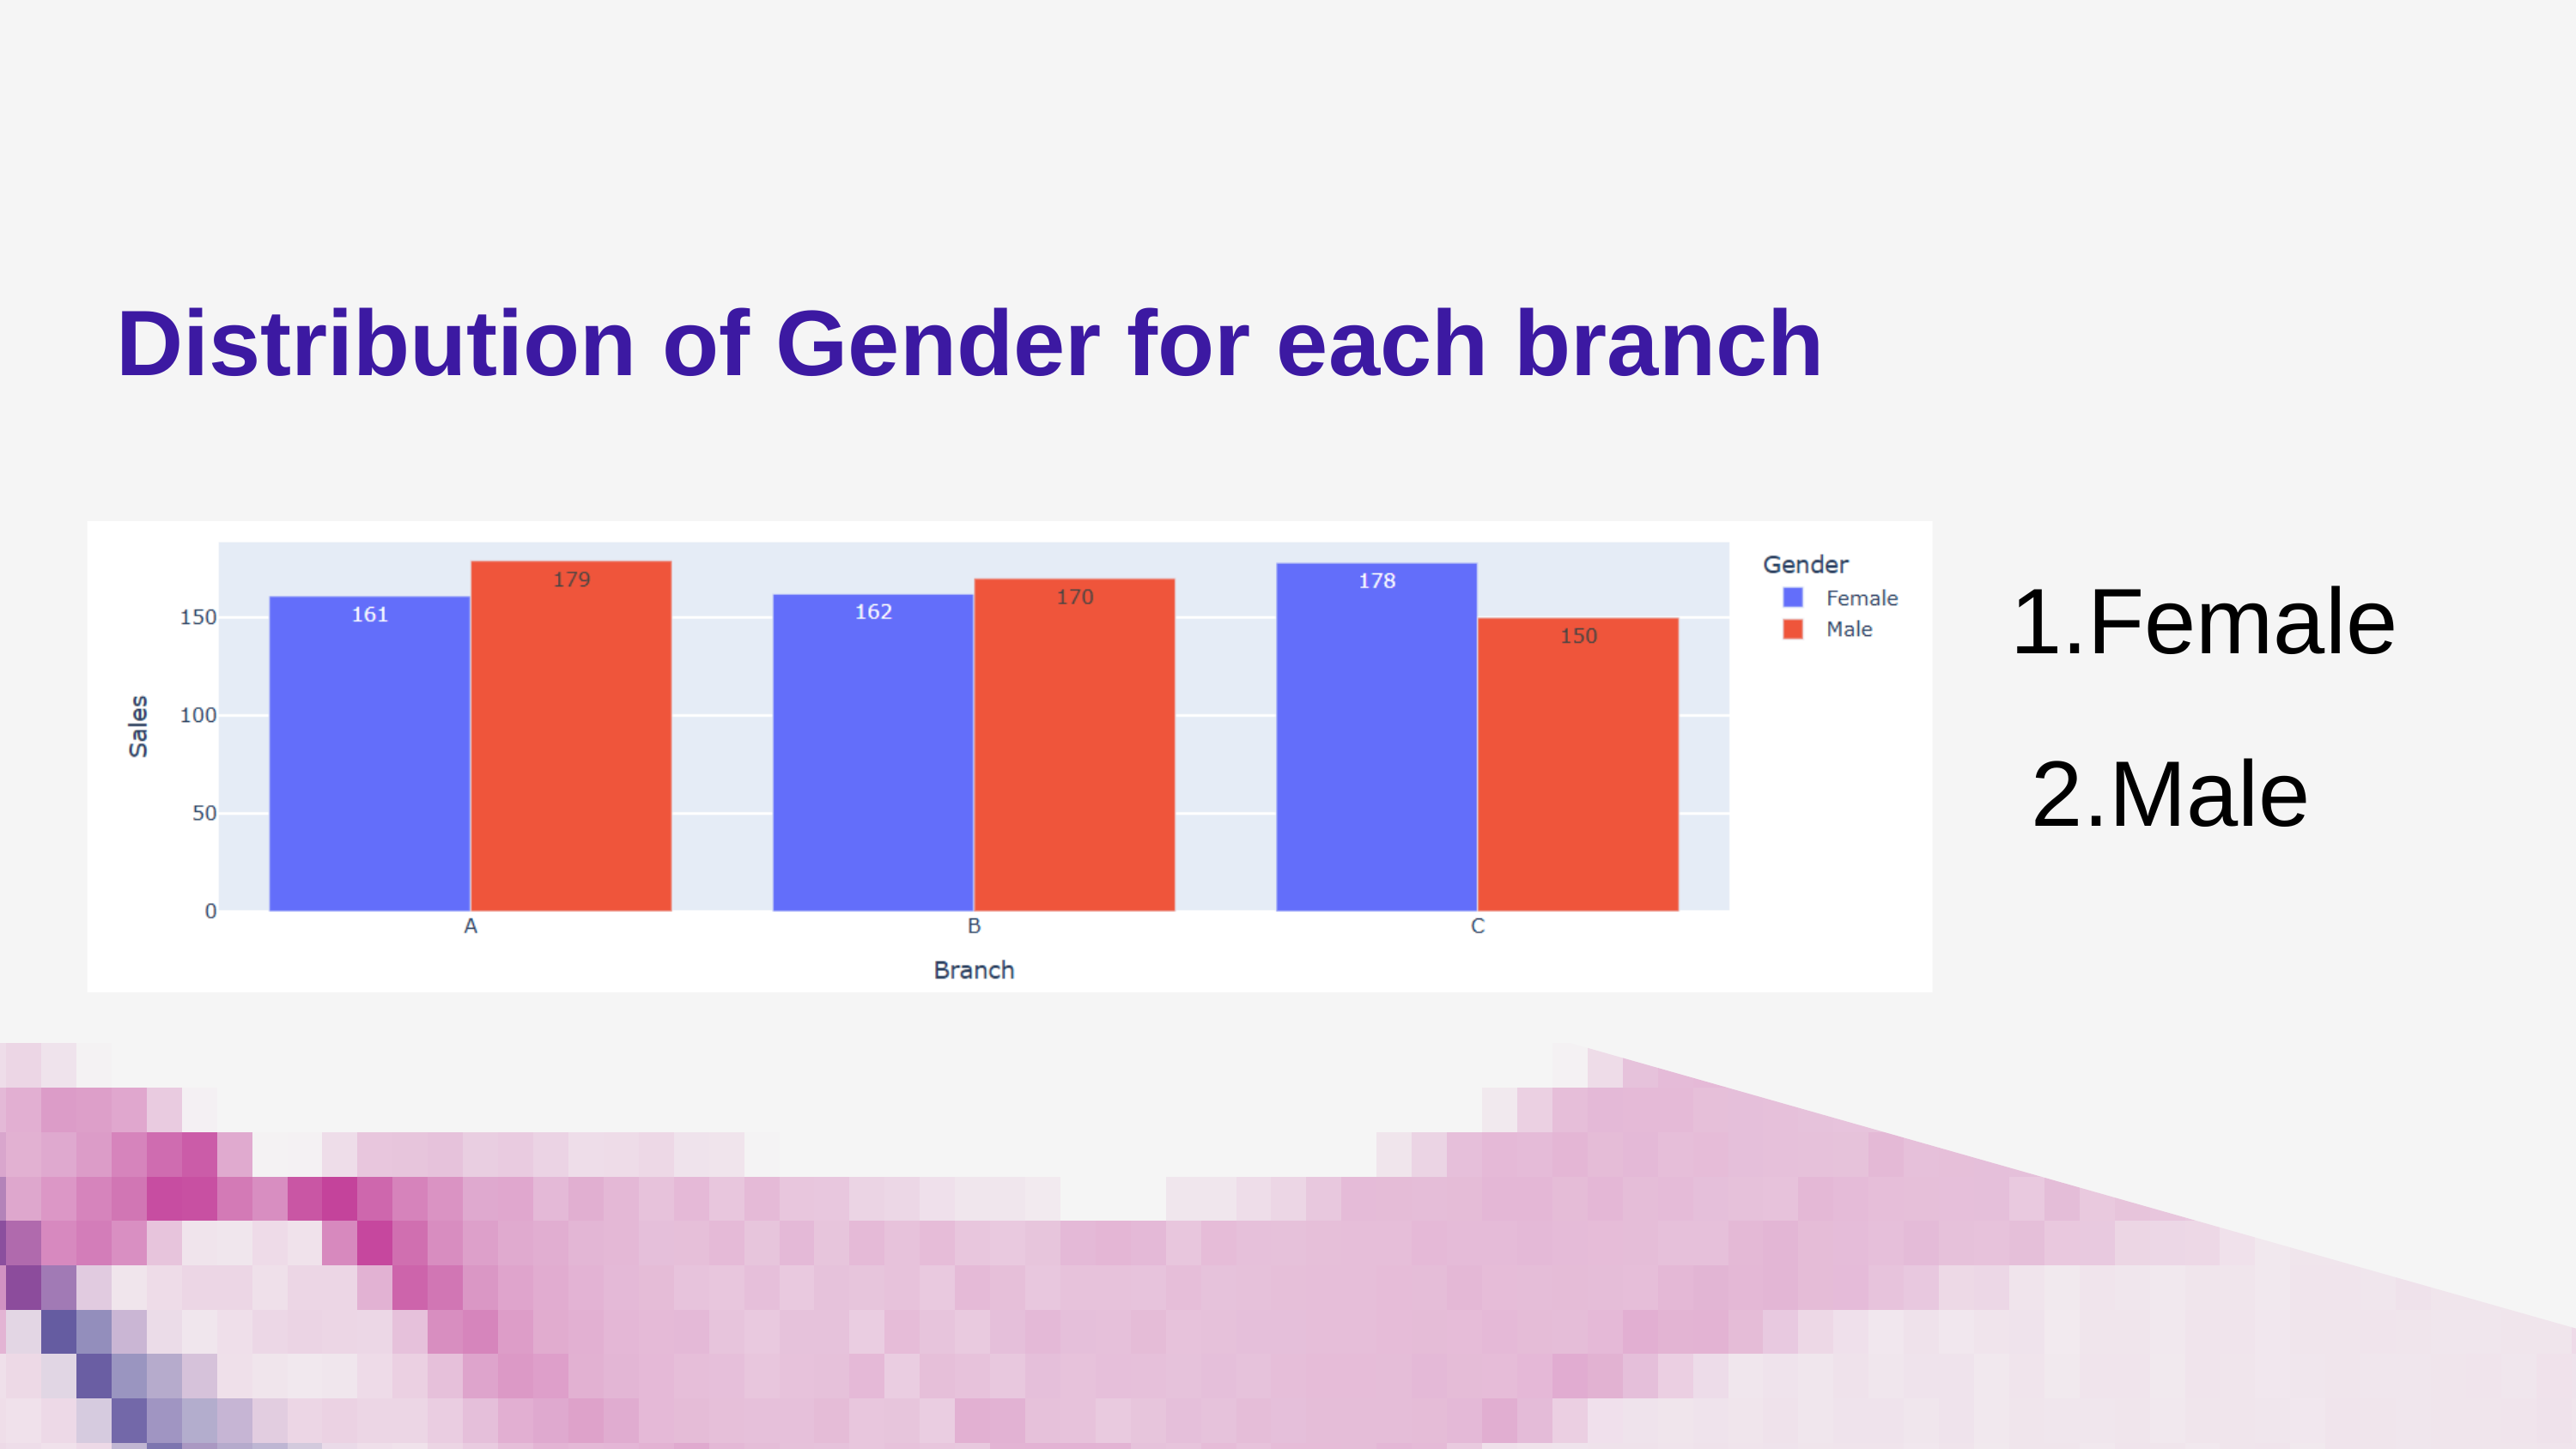

Distribution of Gender for each branch

1.Female
2.Male